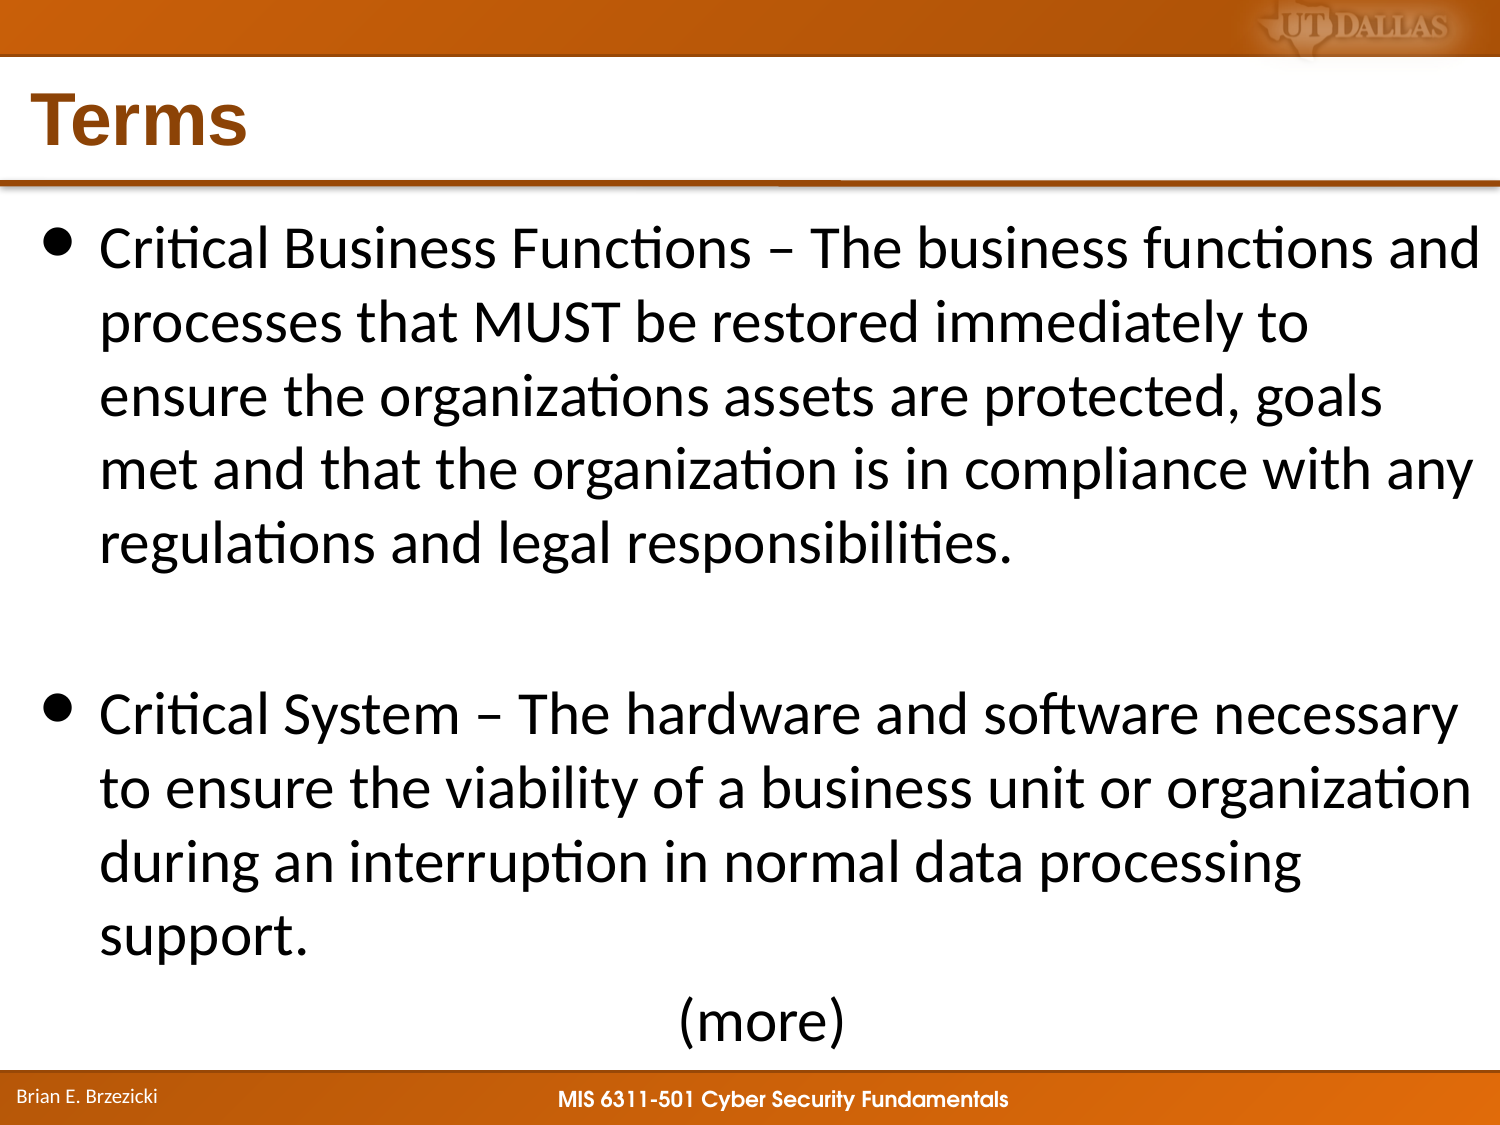

# Terms
Critical Business Functions – The business functions and processes that MUST be restored immediately to ensure the organizations assets are protected, goals met and that the organization is in compliance with any regulations and legal responsibilities.

Critical System – The hardware and software necessary to ensure the viability of a business unit or organization during an interruption in normal data processing support.
(more)
Brian E. Brzezicki